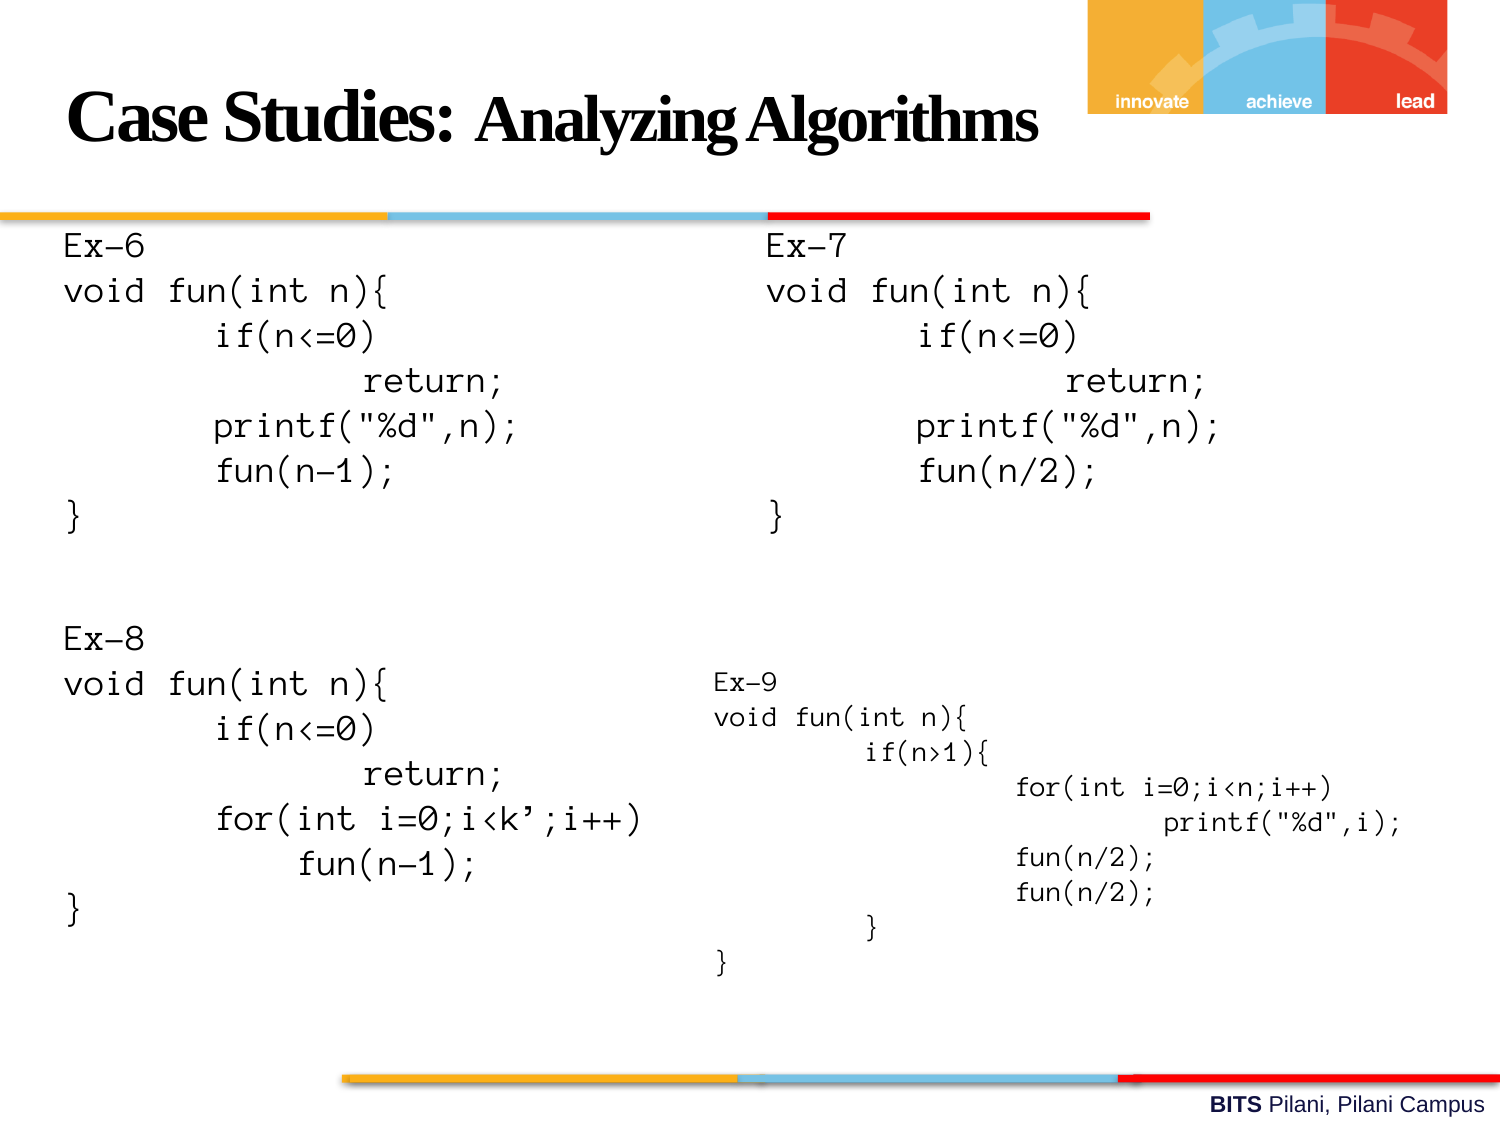

Case Studies: Analyzing Algorithms
Ex-6
void fun(int n){
	if(n<=0)
		return;
	printf("%d",n);
	fun(n-1);
}
Ex-7
void fun(int n){
	if(n<=0)
		return;
	printf("%d",n);
	fun(n/2);
}
Ex-8
void fun(int n){
	if(n<=0)
		return;
	for(int i=0;i<k’;i++)
	    fun(n-1);
}
Ex-9
void fun(int n){
	if(n>1){
		for(int i=0;i<n;i++)
			printf("%d",i);
		fun(n/2);
		fun(n/2);
	}
}